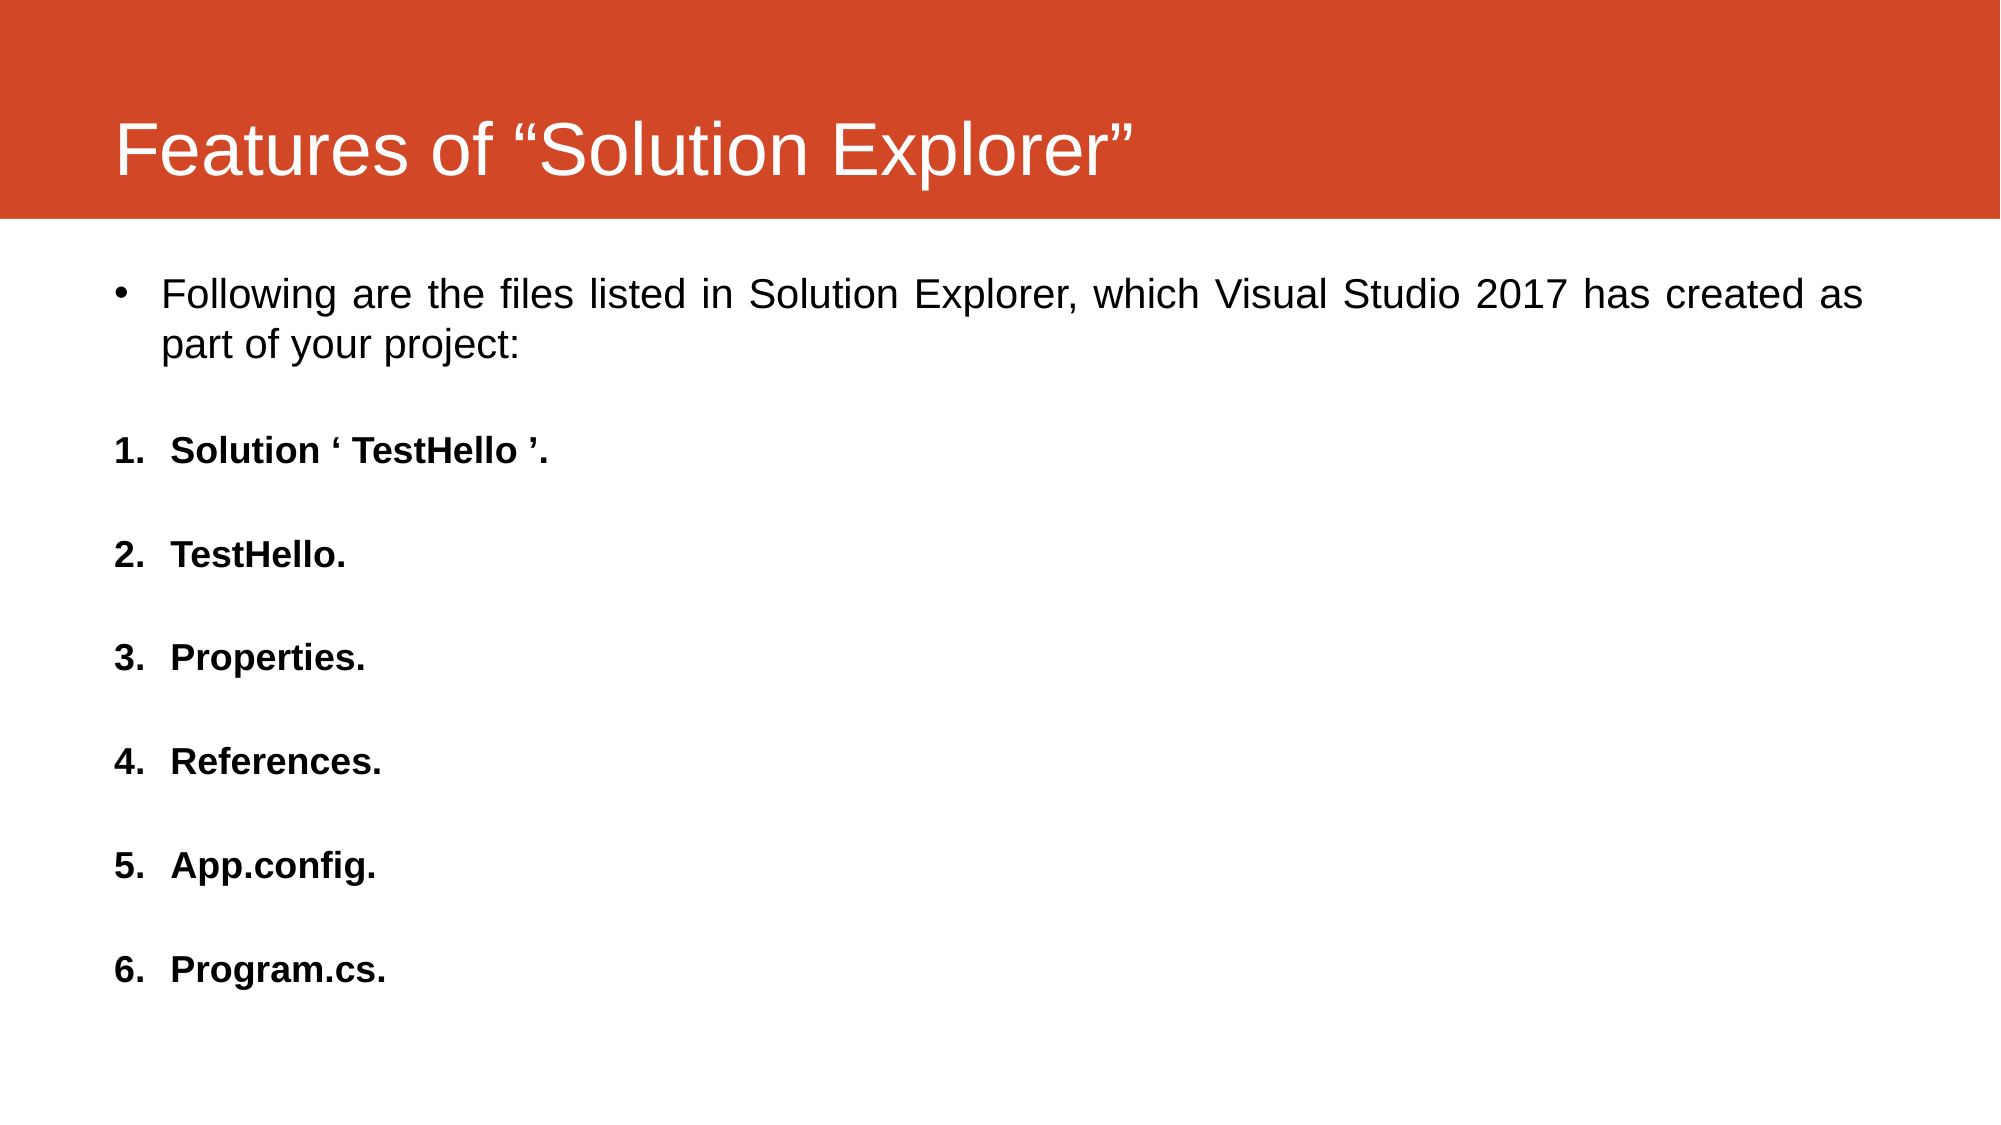

# Features of “Solution Explorer”
Following are the files listed in Solution Explorer, which Visual Studio 2017 has created as part of your project:
Solution ‘ TestHello ’.
TestHello.
Properties.
References.
App.config.
Program.cs.